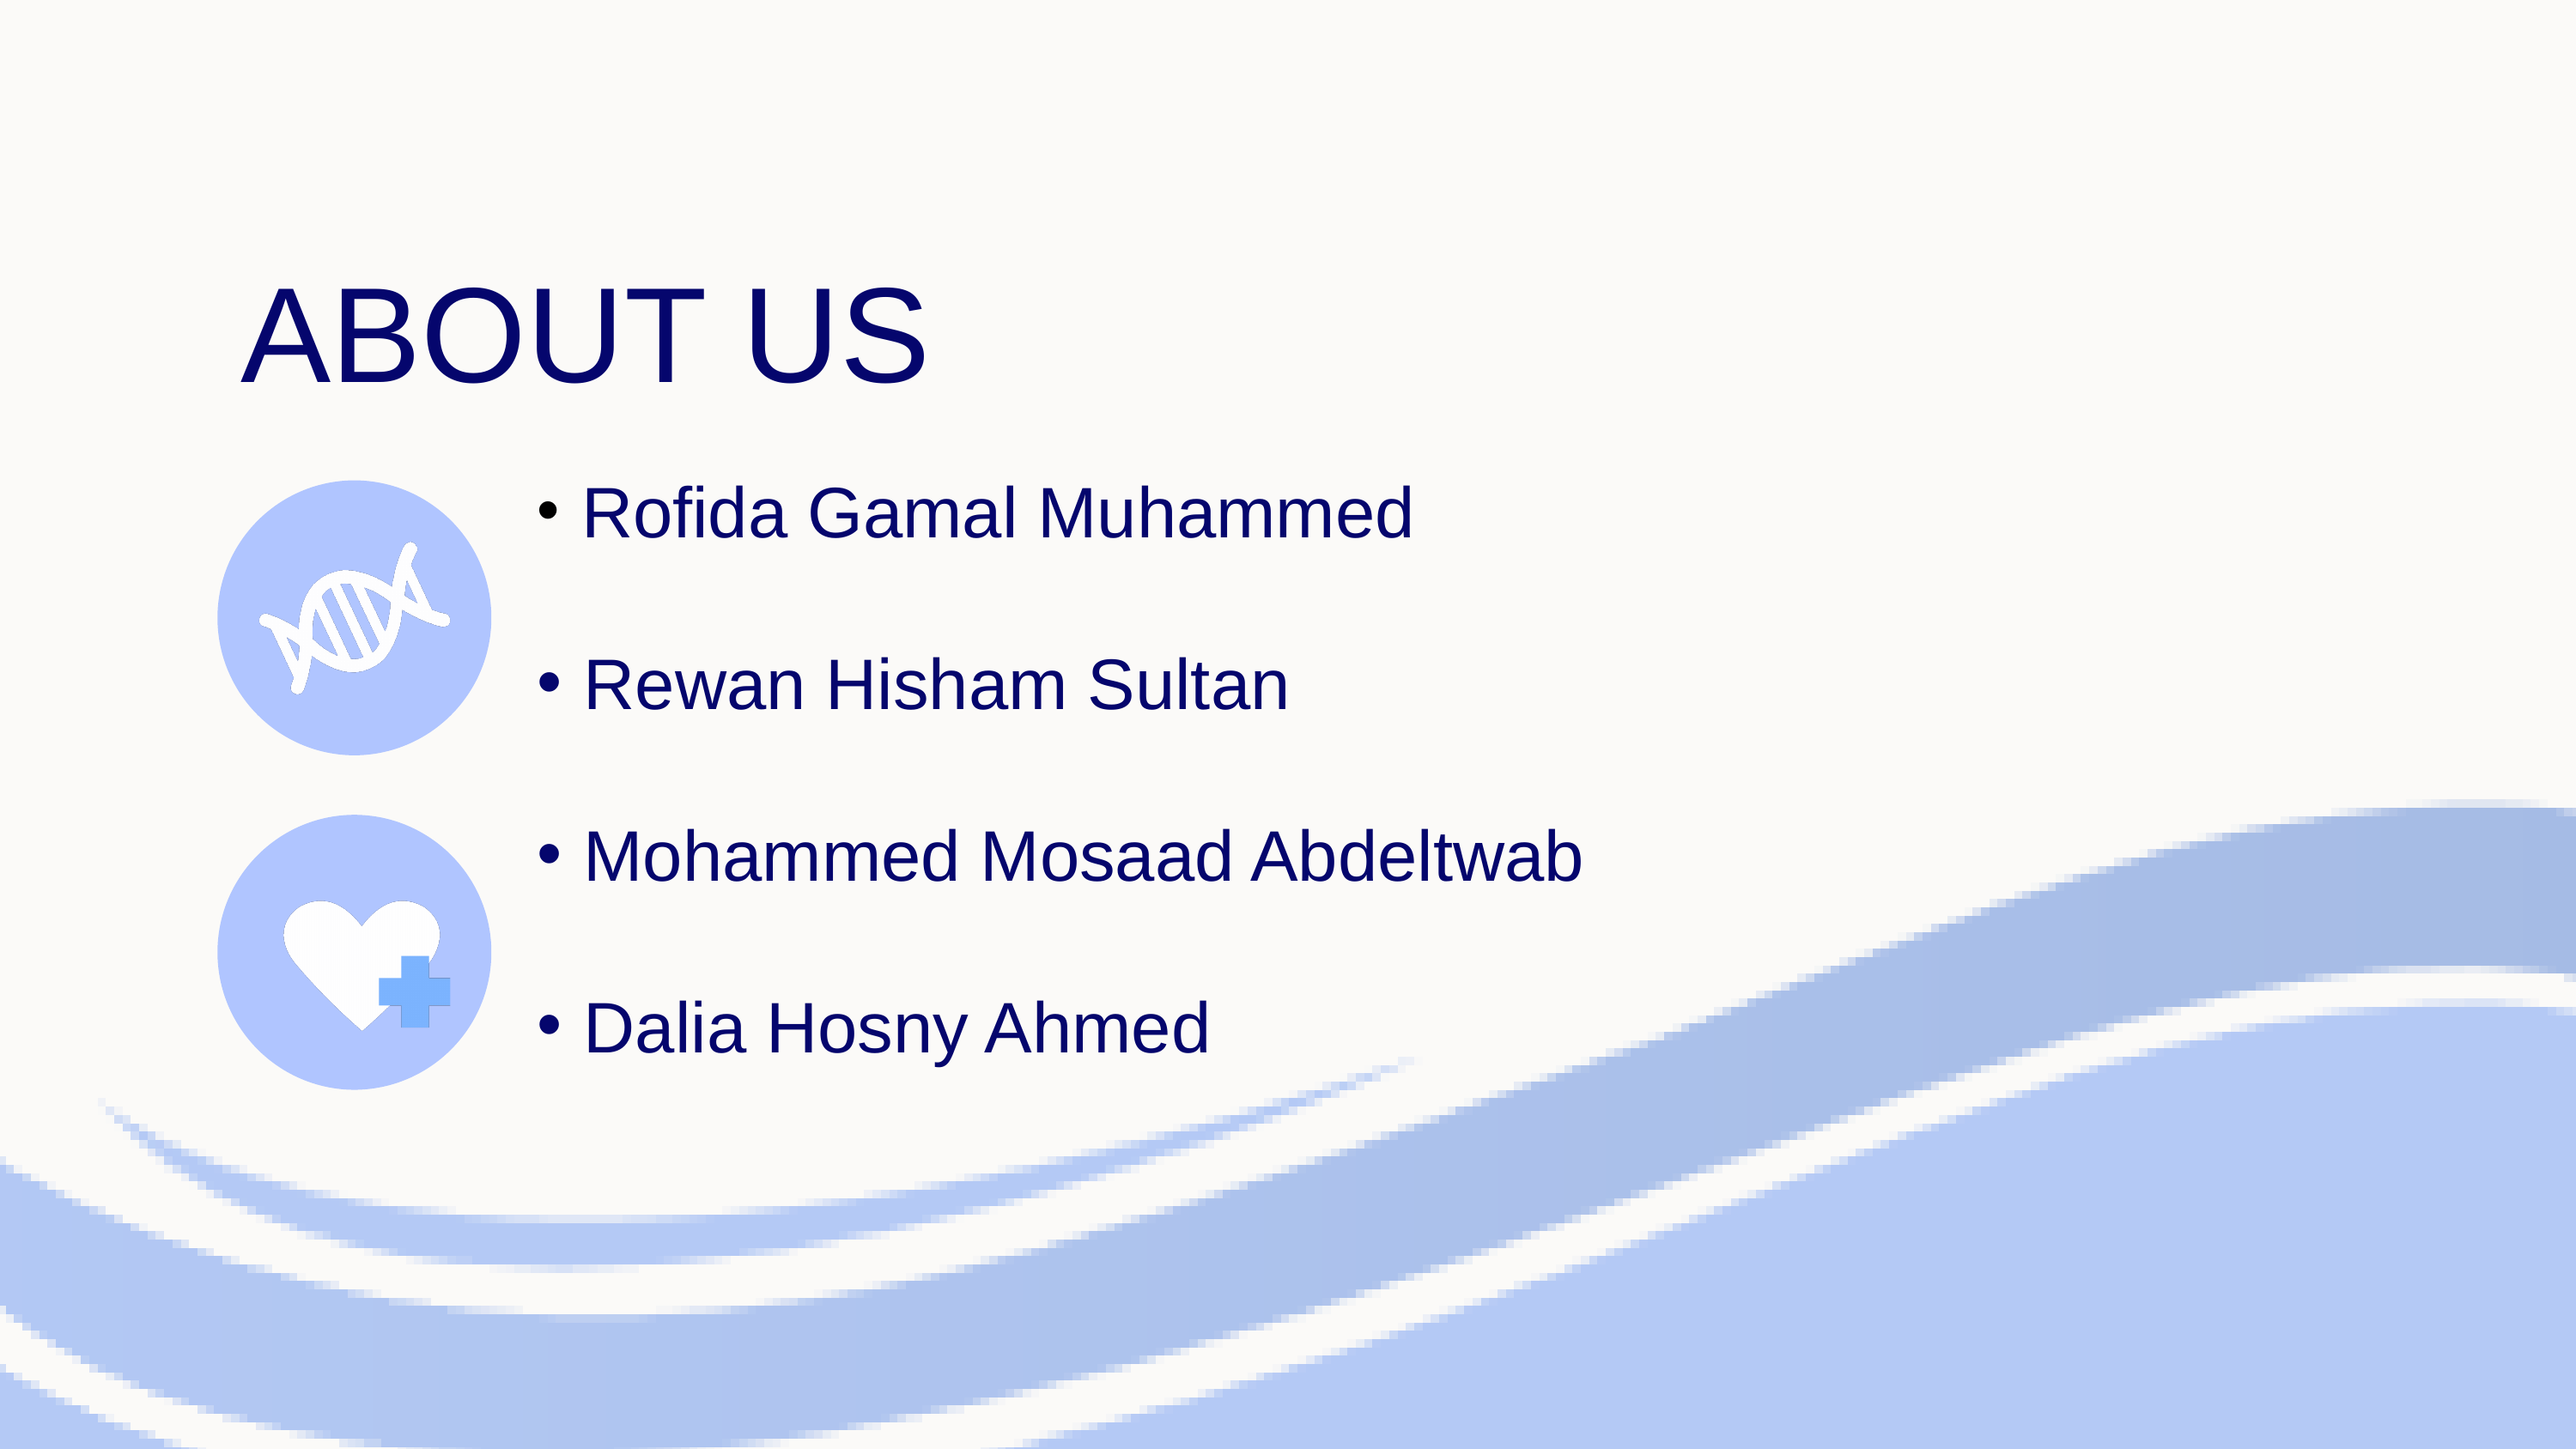

ABOUT US
 Rofida Gamal Muhammed

 Rewan Hisham Sultan

 Mohammed Mosaad Abdeltwab

 Dalia Hosny Ahmed